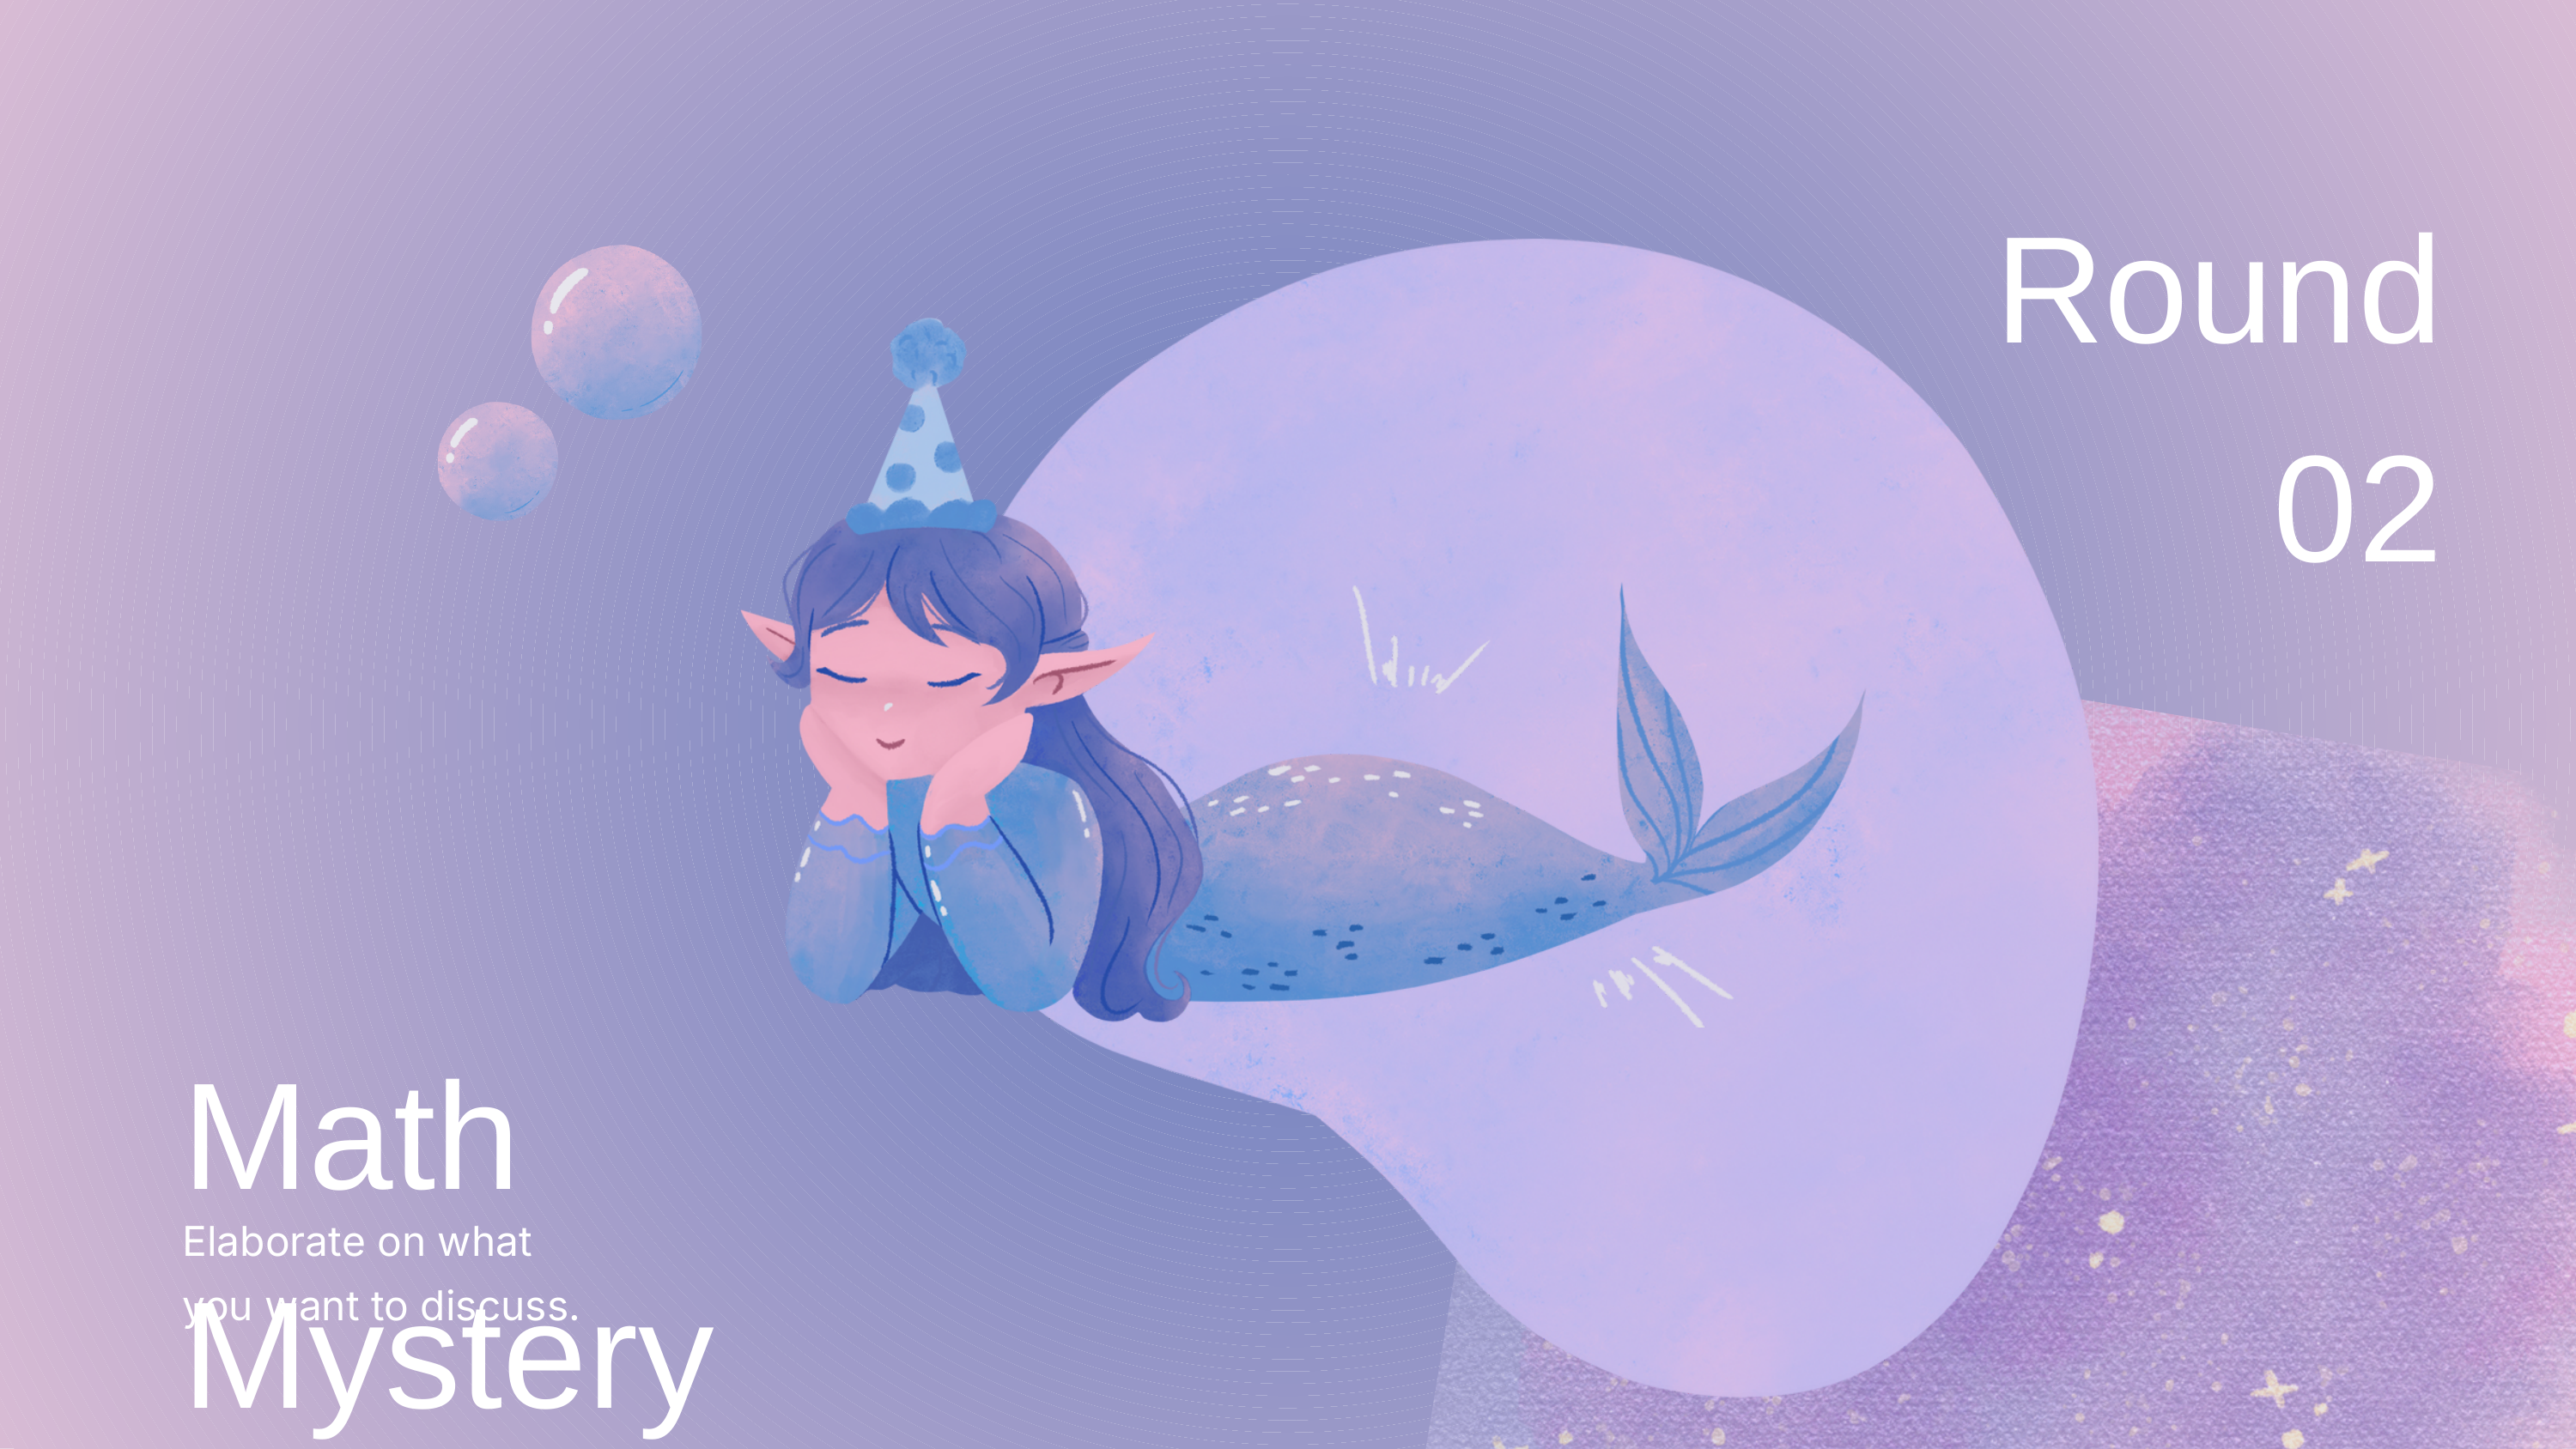

Round 02

Math Mystery
Elaborate on what
you want to discuss.